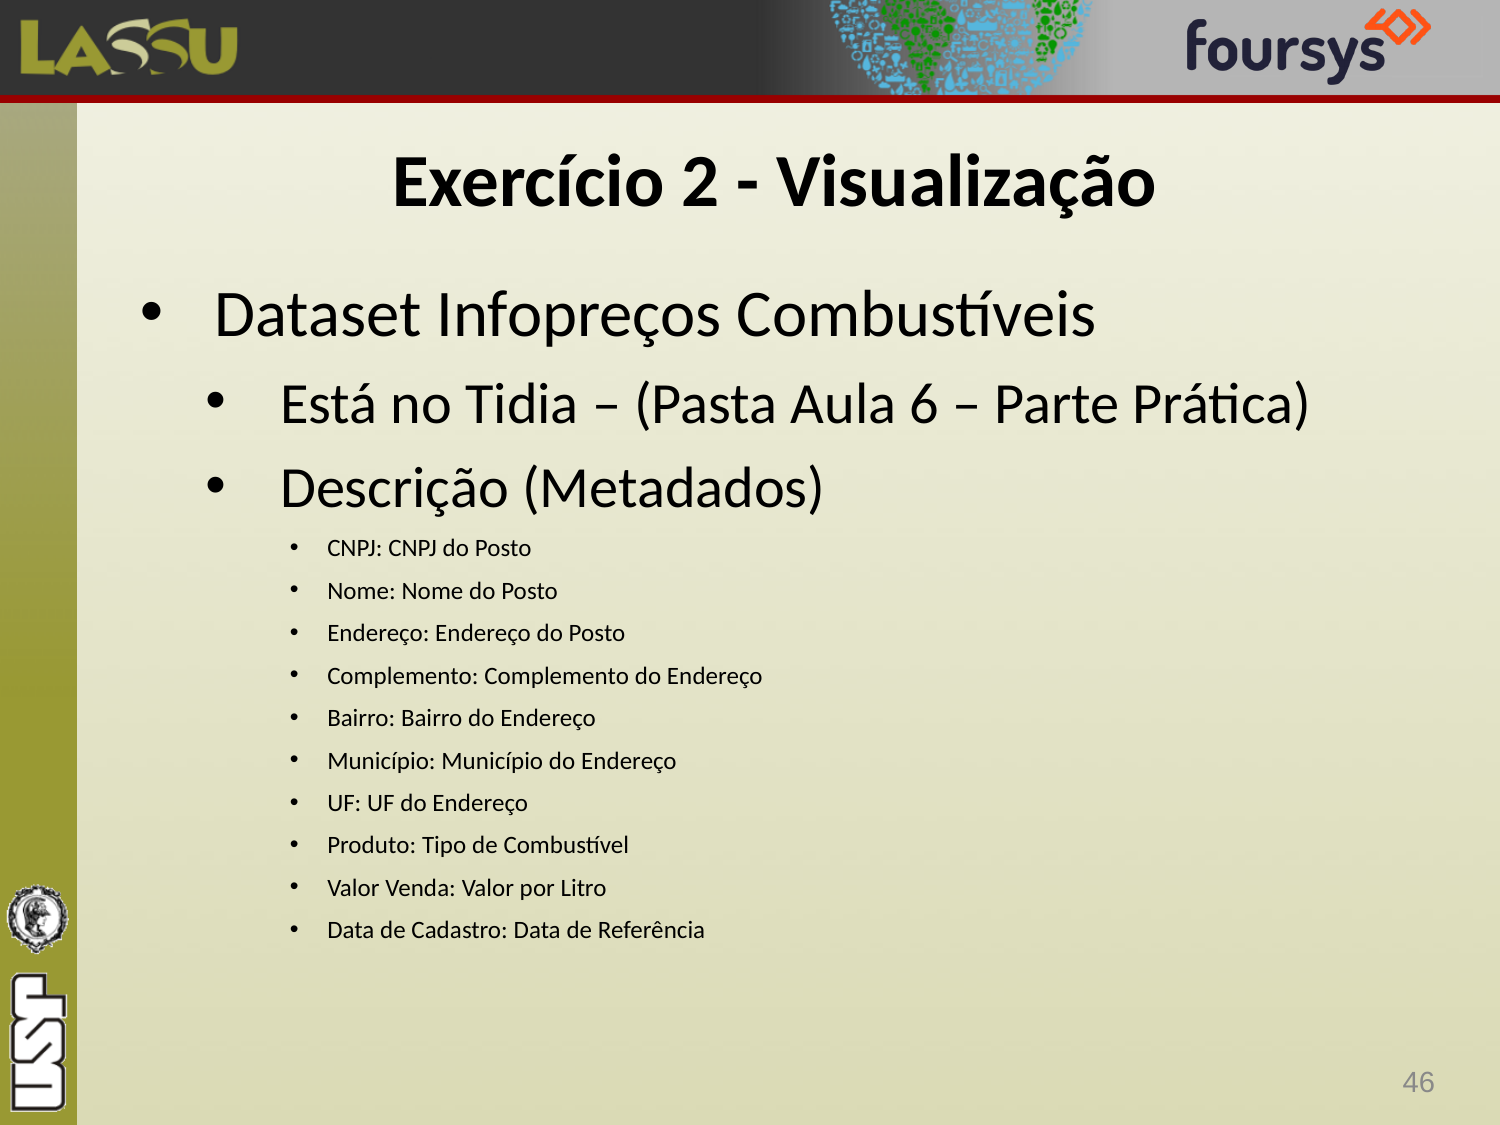

# Exercício 2 - Visualização
Dataset Infopreços Combustíveis
Está no Tidia – (Pasta Aula 6 – Parte Prática)
Descrição (Metadados)
CNPJ: CNPJ do Posto
Nome: Nome do Posto
Endereço: Endereço do Posto
Complemento: Complemento do Endereço
Bairro: Bairro do Endereço
Município: Município do Endereço
UF: UF do Endereço
Produto: Tipo de Combustível
Valor Venda: Valor por Litro
Data de Cadastro: Data de Referência

46